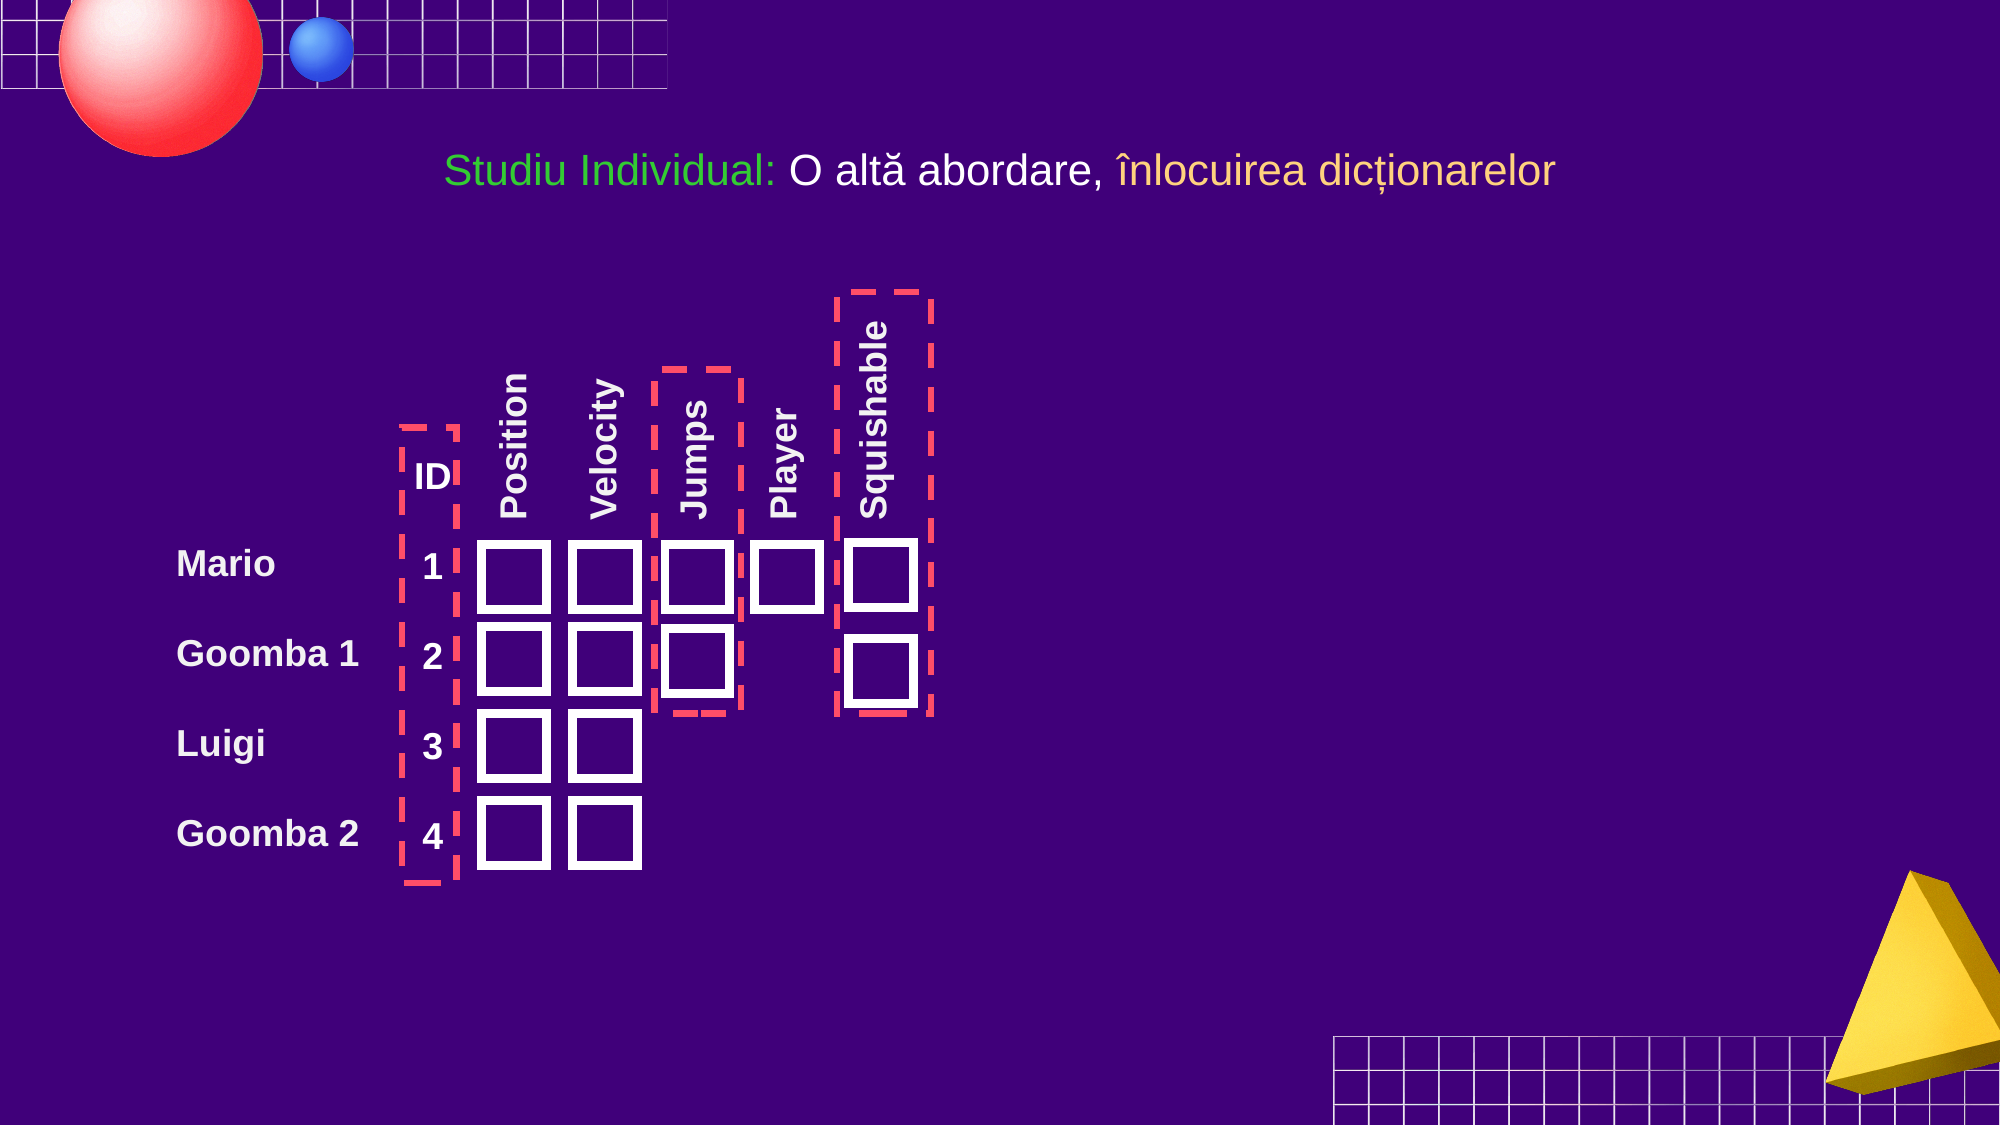

Studiu Individual: O altă abordare, înlocuirea dicționarelor
Position

Velocity

Jumps

Player

Squishable

ID

1

2

3

4
Mario

Goomba 1

Luigi
Goomba 2